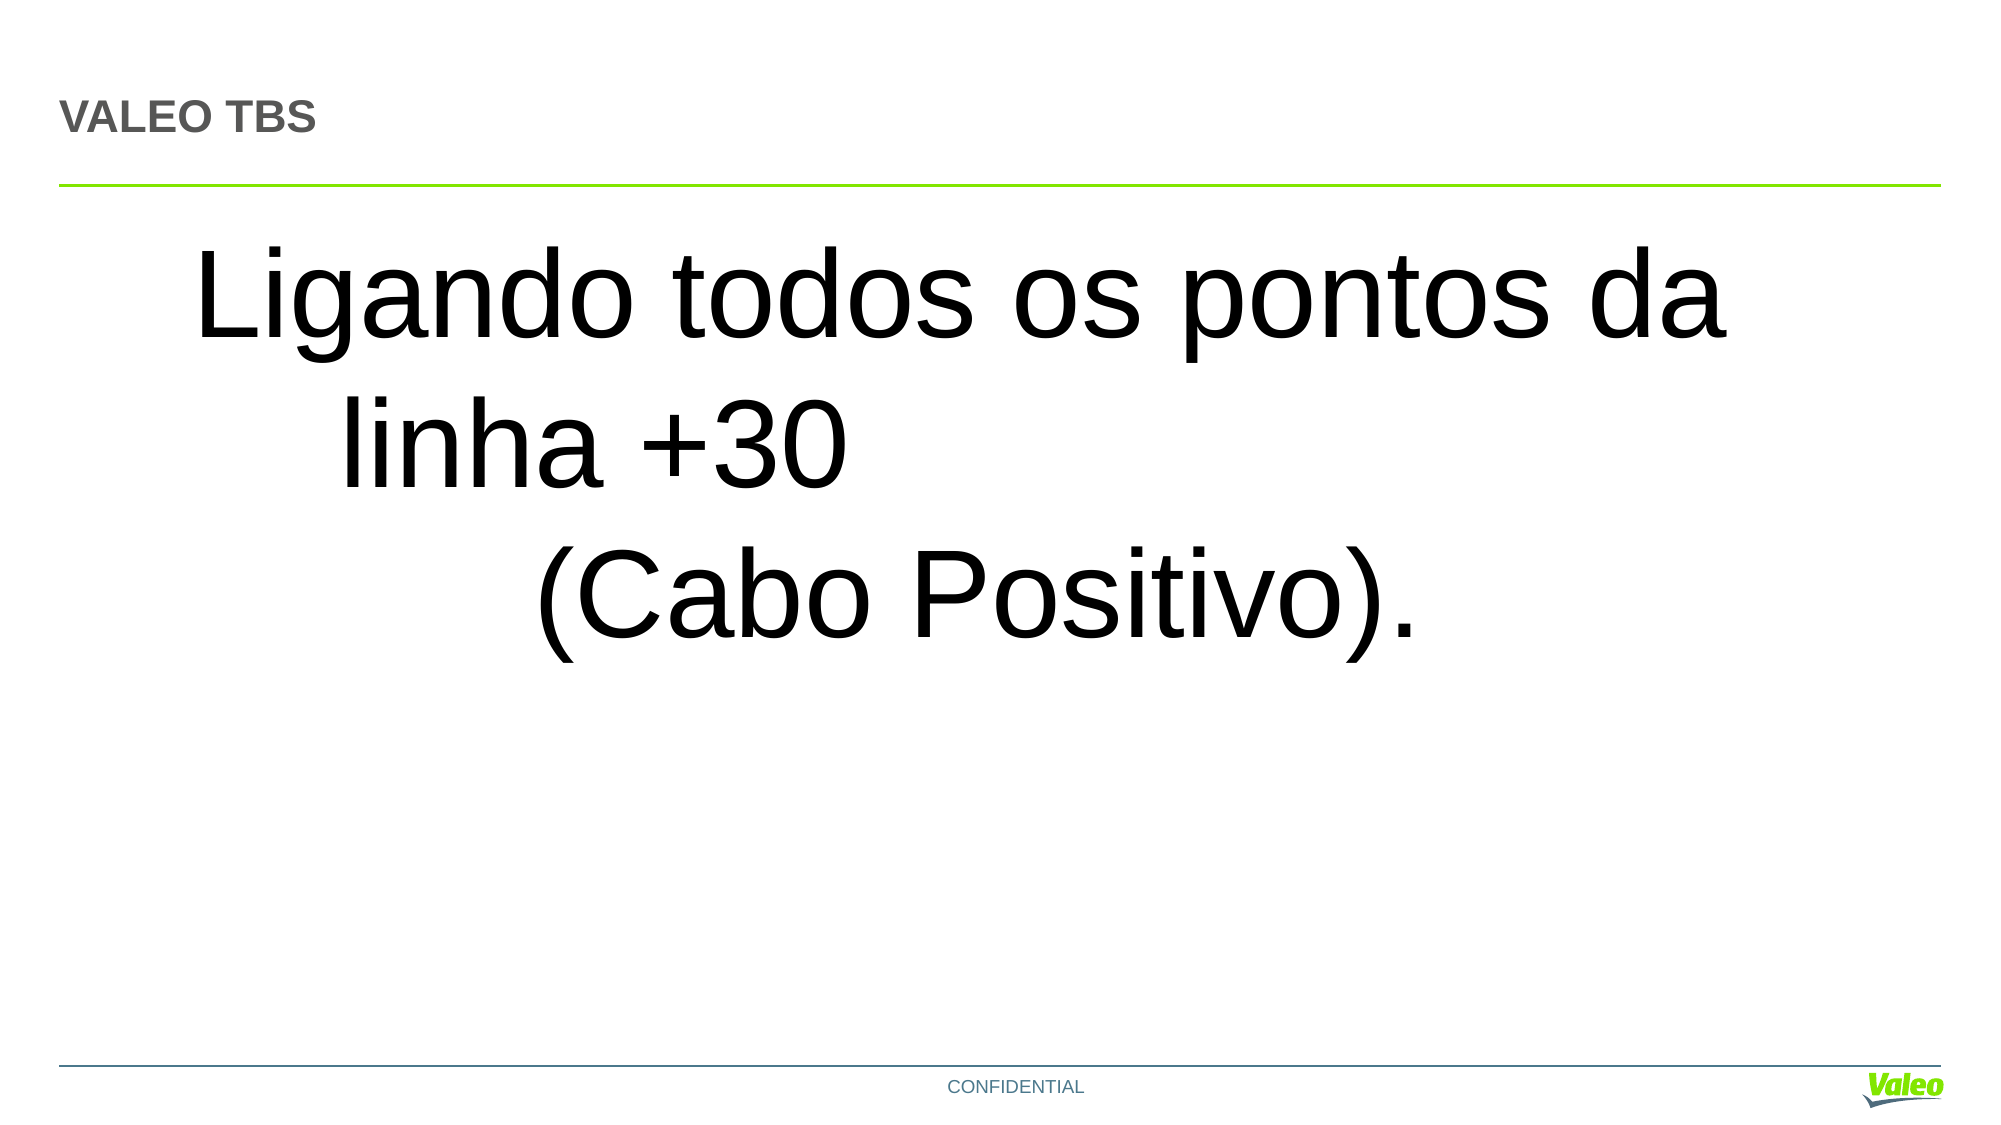

VALEO TBS
Ligando todos os pontos da  linha +30                       (Cabo Positivo).